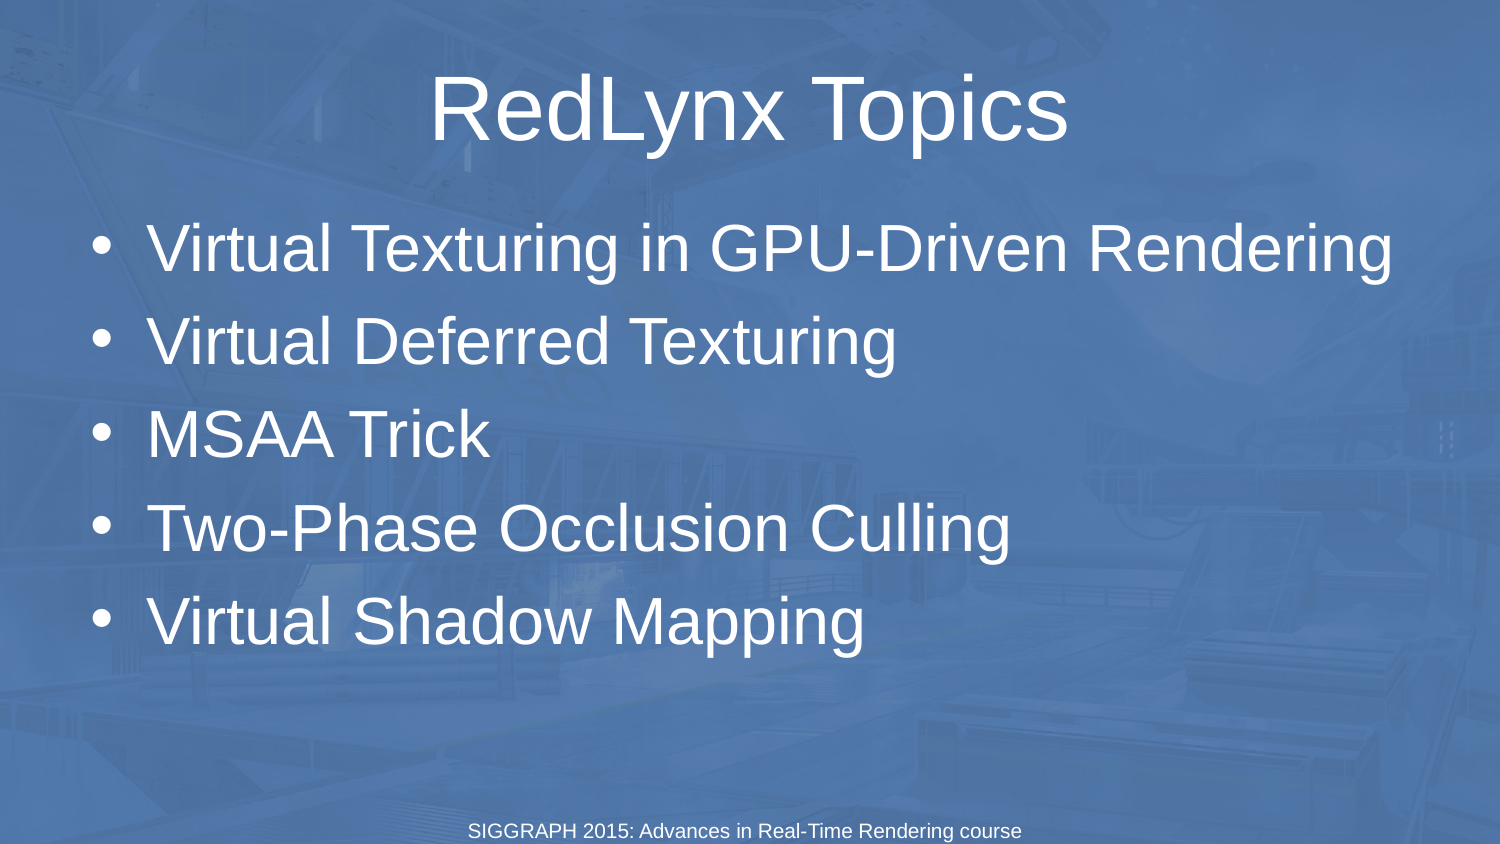

# RedLynx Topics
Virtual Texturing in GPU-Driven Rendering
Virtual Deferred Texturing
MSAA Trick
Two-Phase Occlusion Culling
Virtual Shadow Mapping

SIGGRAPH 2015: Advances in Real-Time Rendering course